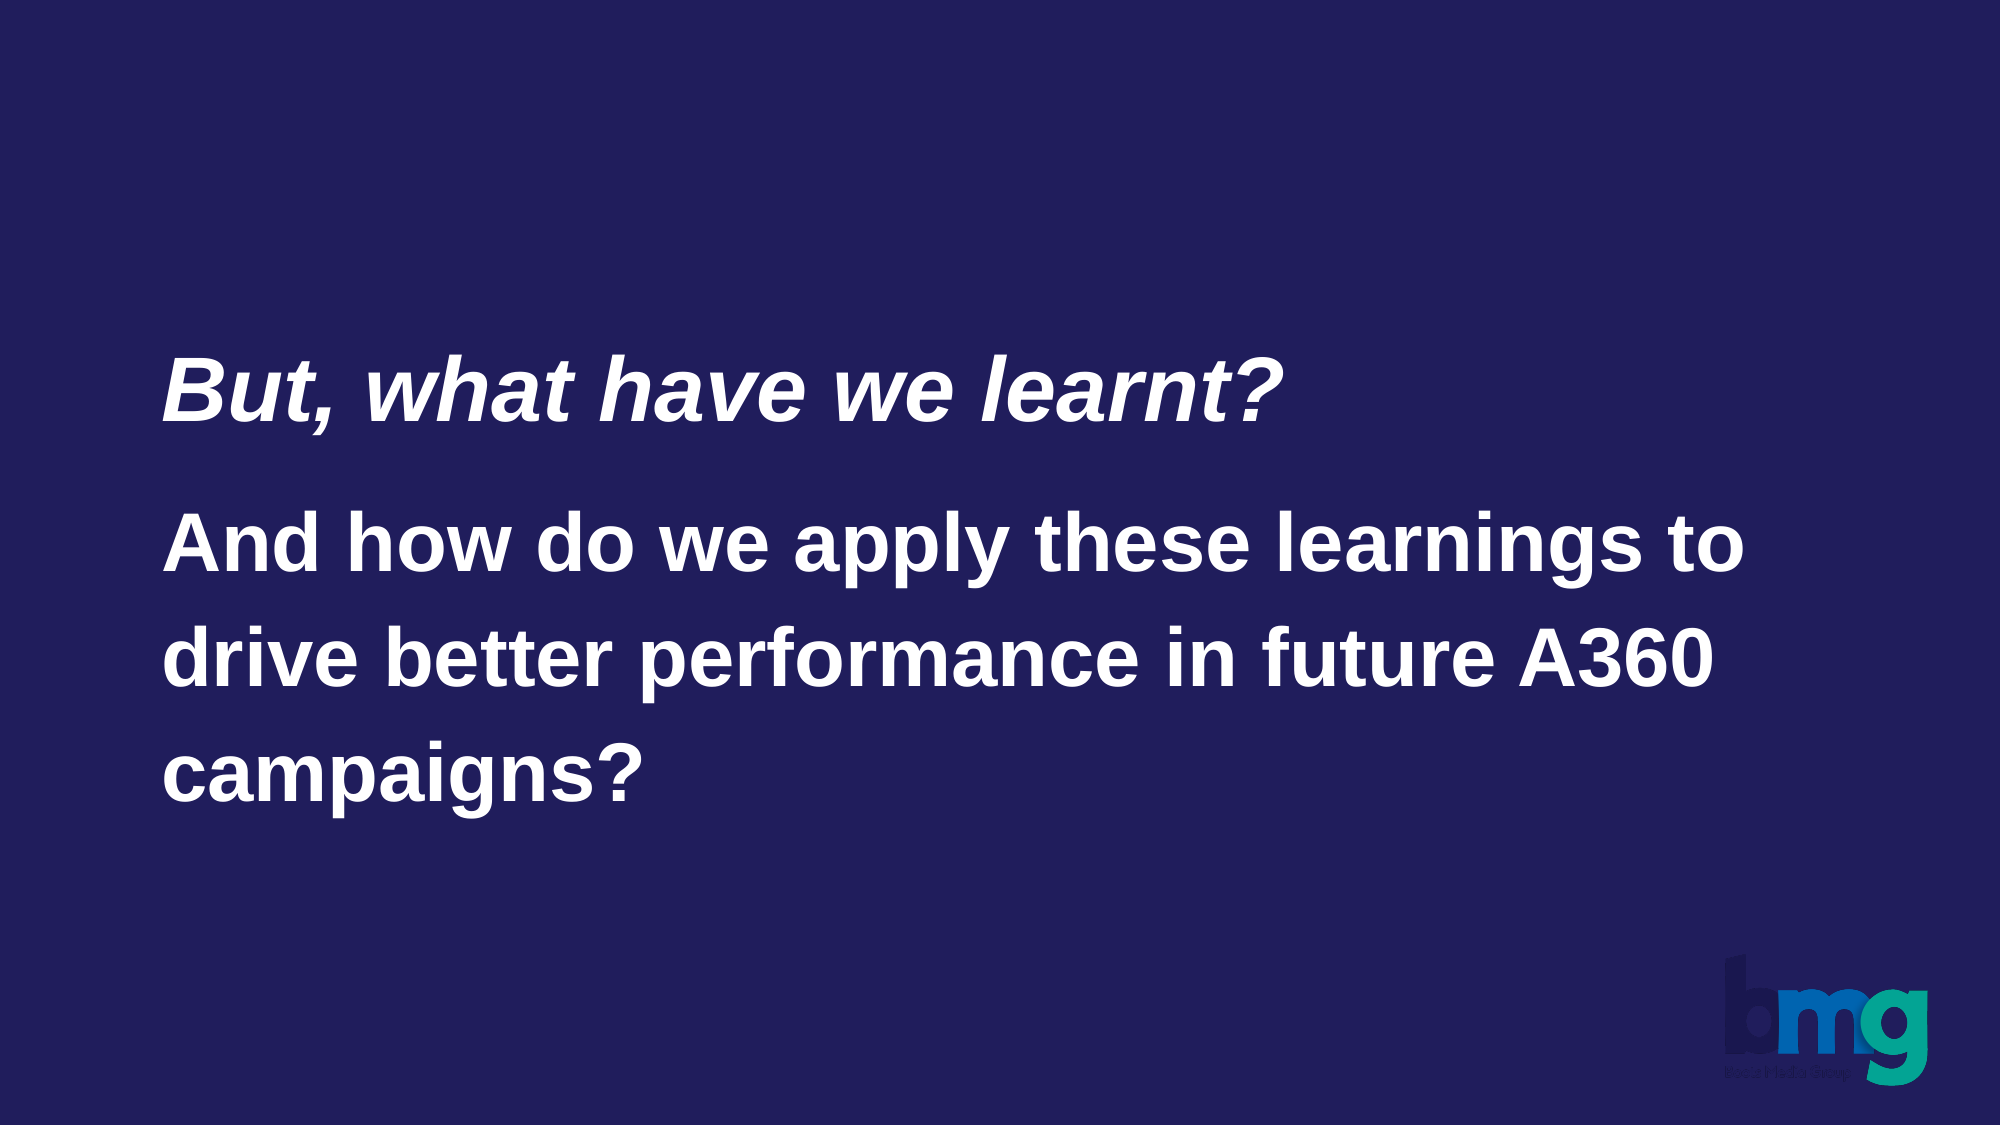

But, what have we learnt?
And how do we apply these learnings to drive better performance in future A360 campaigns?